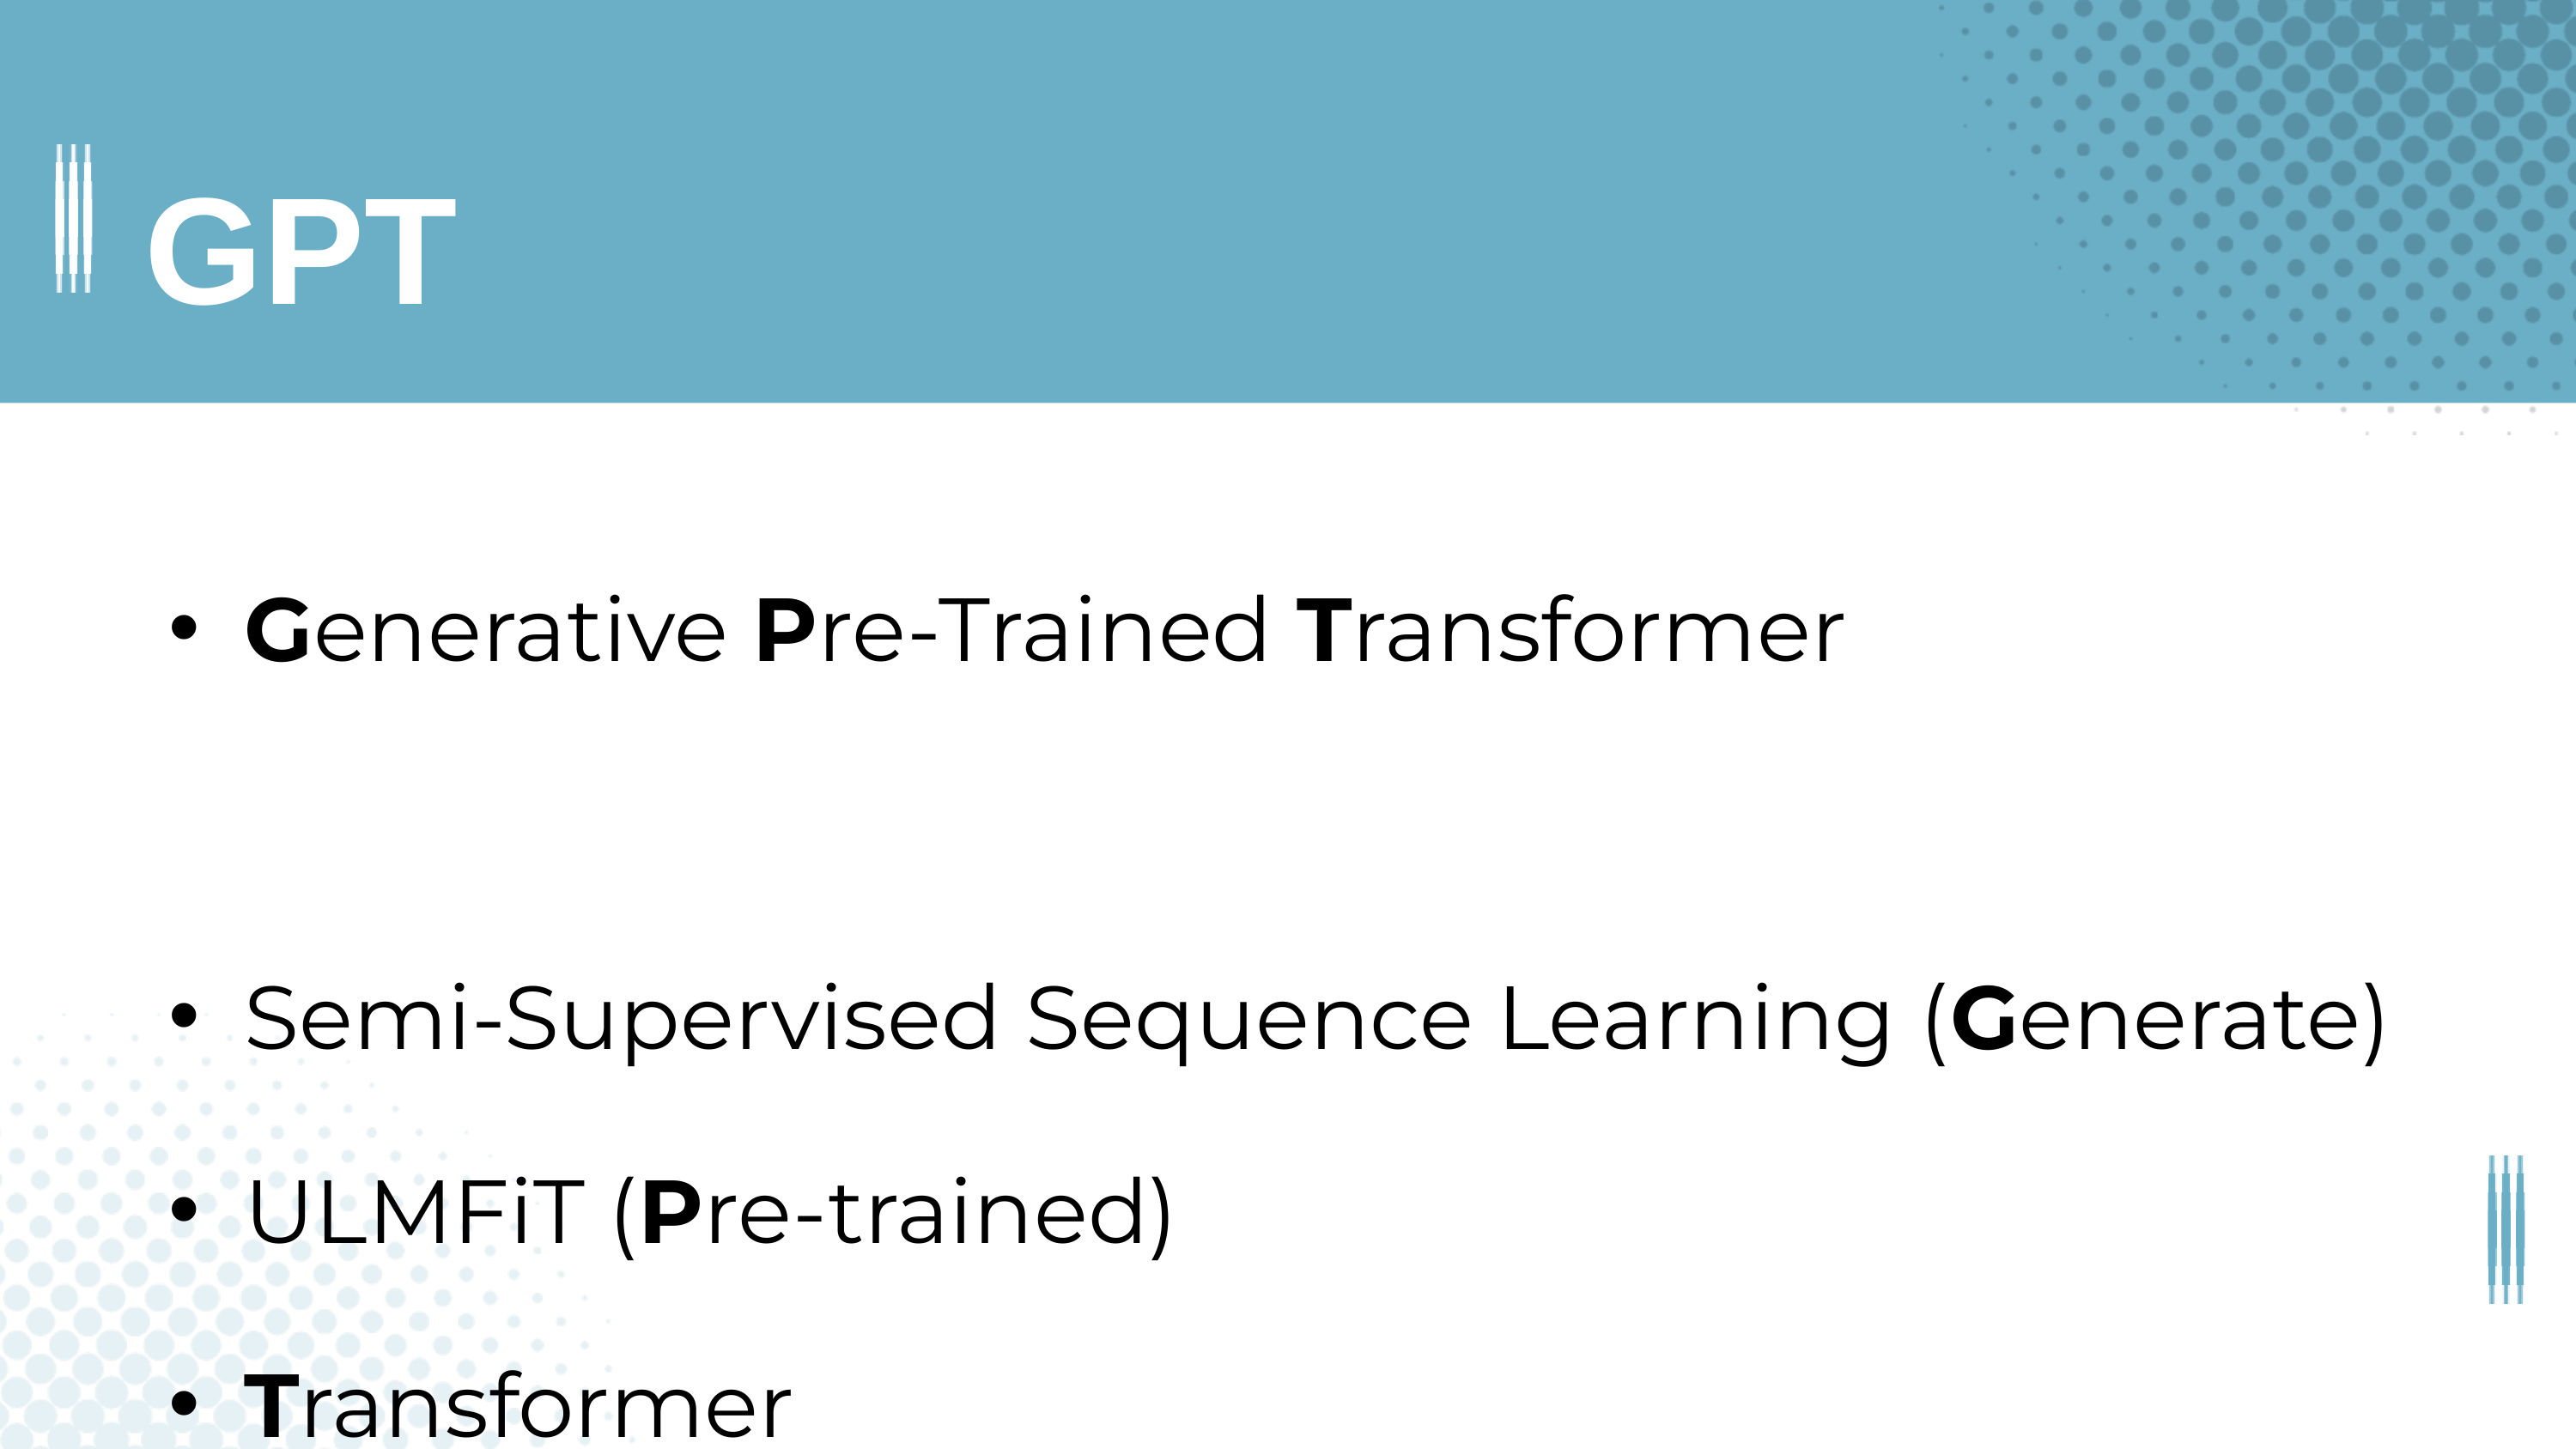

GPT

Generative Pre-Trained Transformer

Semi-Supervised Sequence Learning (Generate)
ULMFiT (Pre-trained)
Transformer